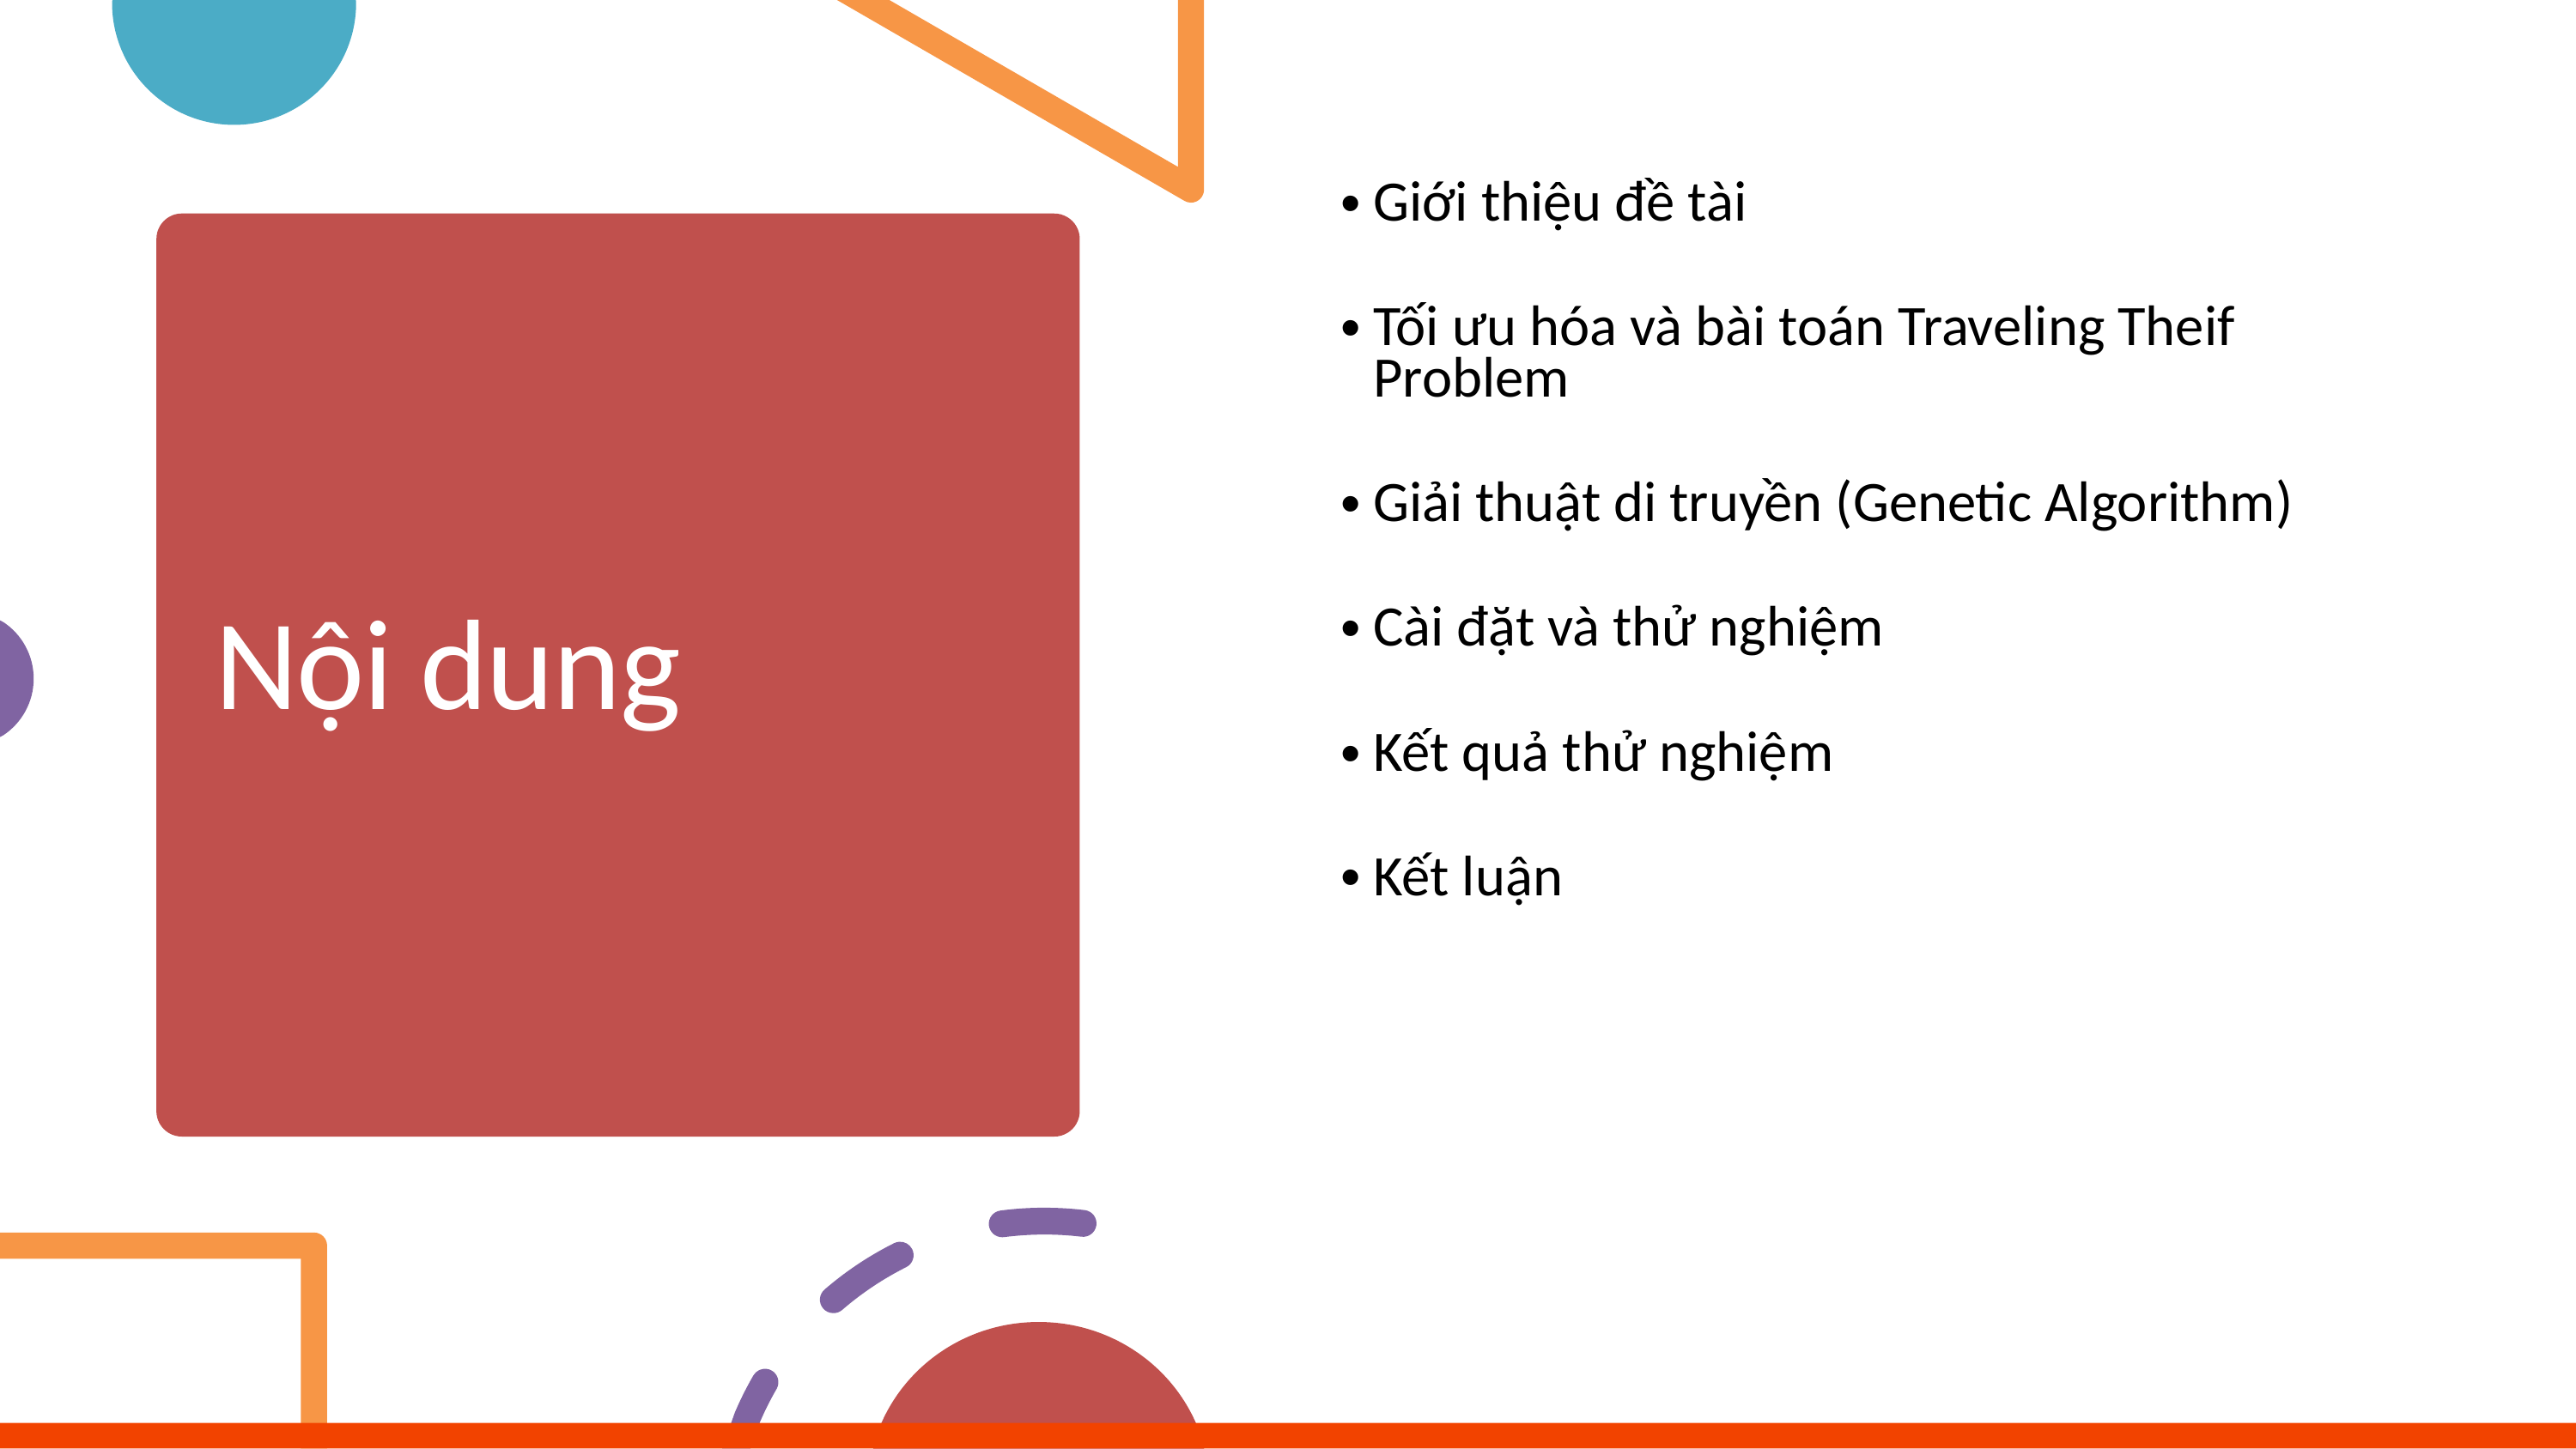

Giới thiệu đề tài

Tối ưu hóa và bài toán Traveling Theif Problem

Giải thuật di truyền (Genetic Algorithm)

Cài đặt và thử nghiệm

Kết quả thử nghiệm

Kết luận

Nội dung